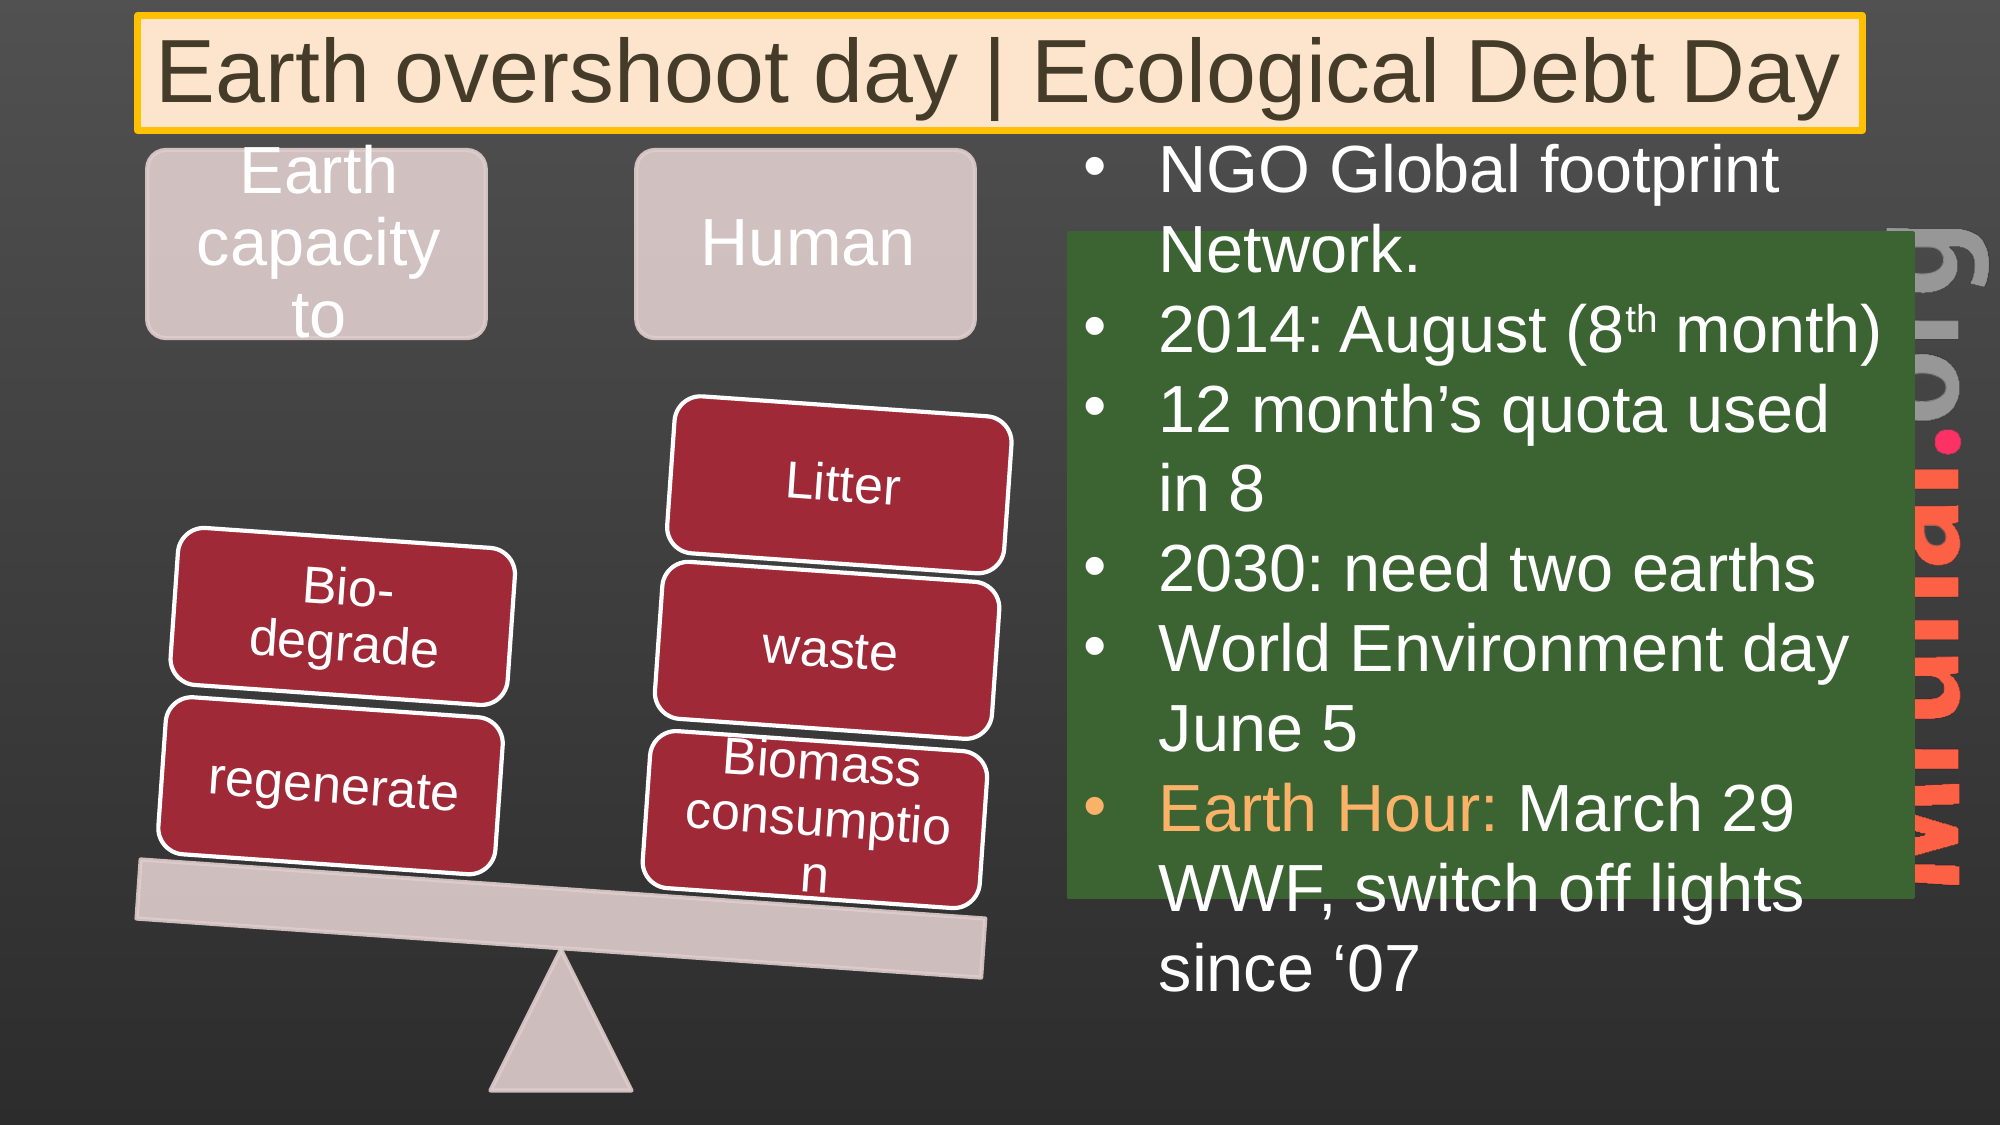

# Earth overshoot day | Ecological Debt Day
NGO Global footprint Network.
2014: August (8th month)
12 month’s quota used in 8
2030: need two earths
World Environment day June 5
Earth Hour: March 29 WWF, switch off lights since ‘07
Earth capacity to
Human
Biomass consumption
waste
Litter
regenerate
Bio-degrade